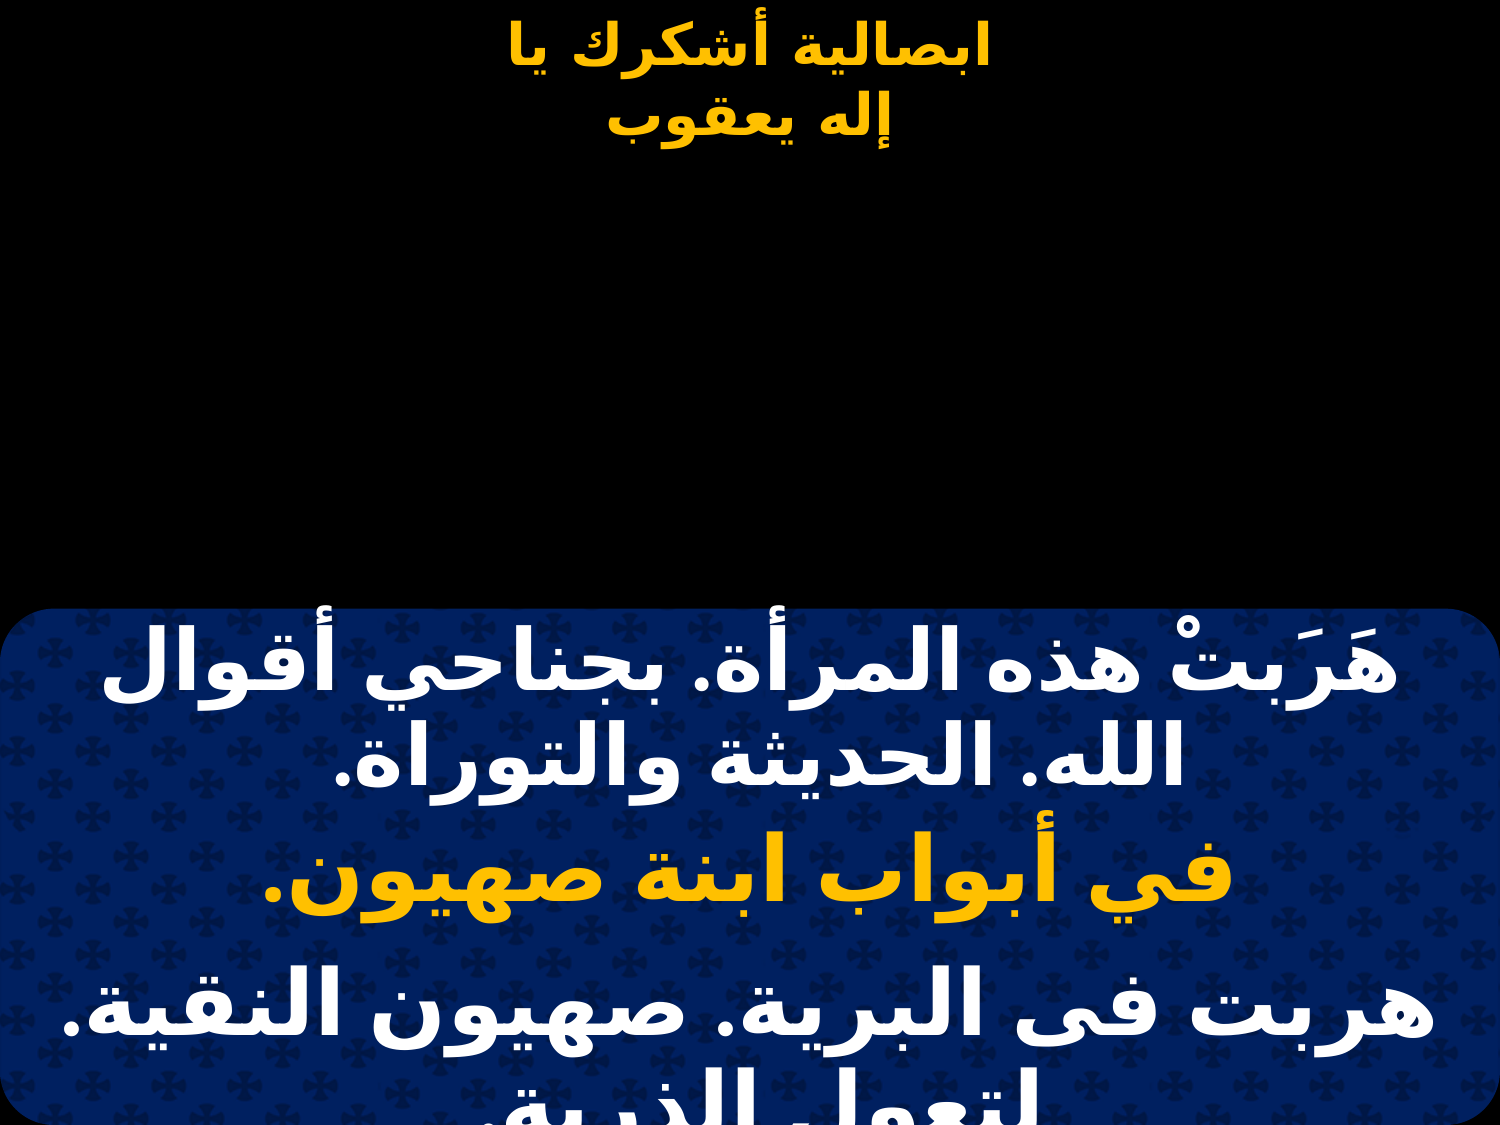

#
| هَرَبتْ هذه المرأة. بجناحي أقوال الله. الحديثة والتوراة. |
| --- |
| في أبواب ابنة صهيون. |
| هربت فى البرية. صهيون النقية. لتعول الذرية. |
| في أبواب ابنة صهيون. |